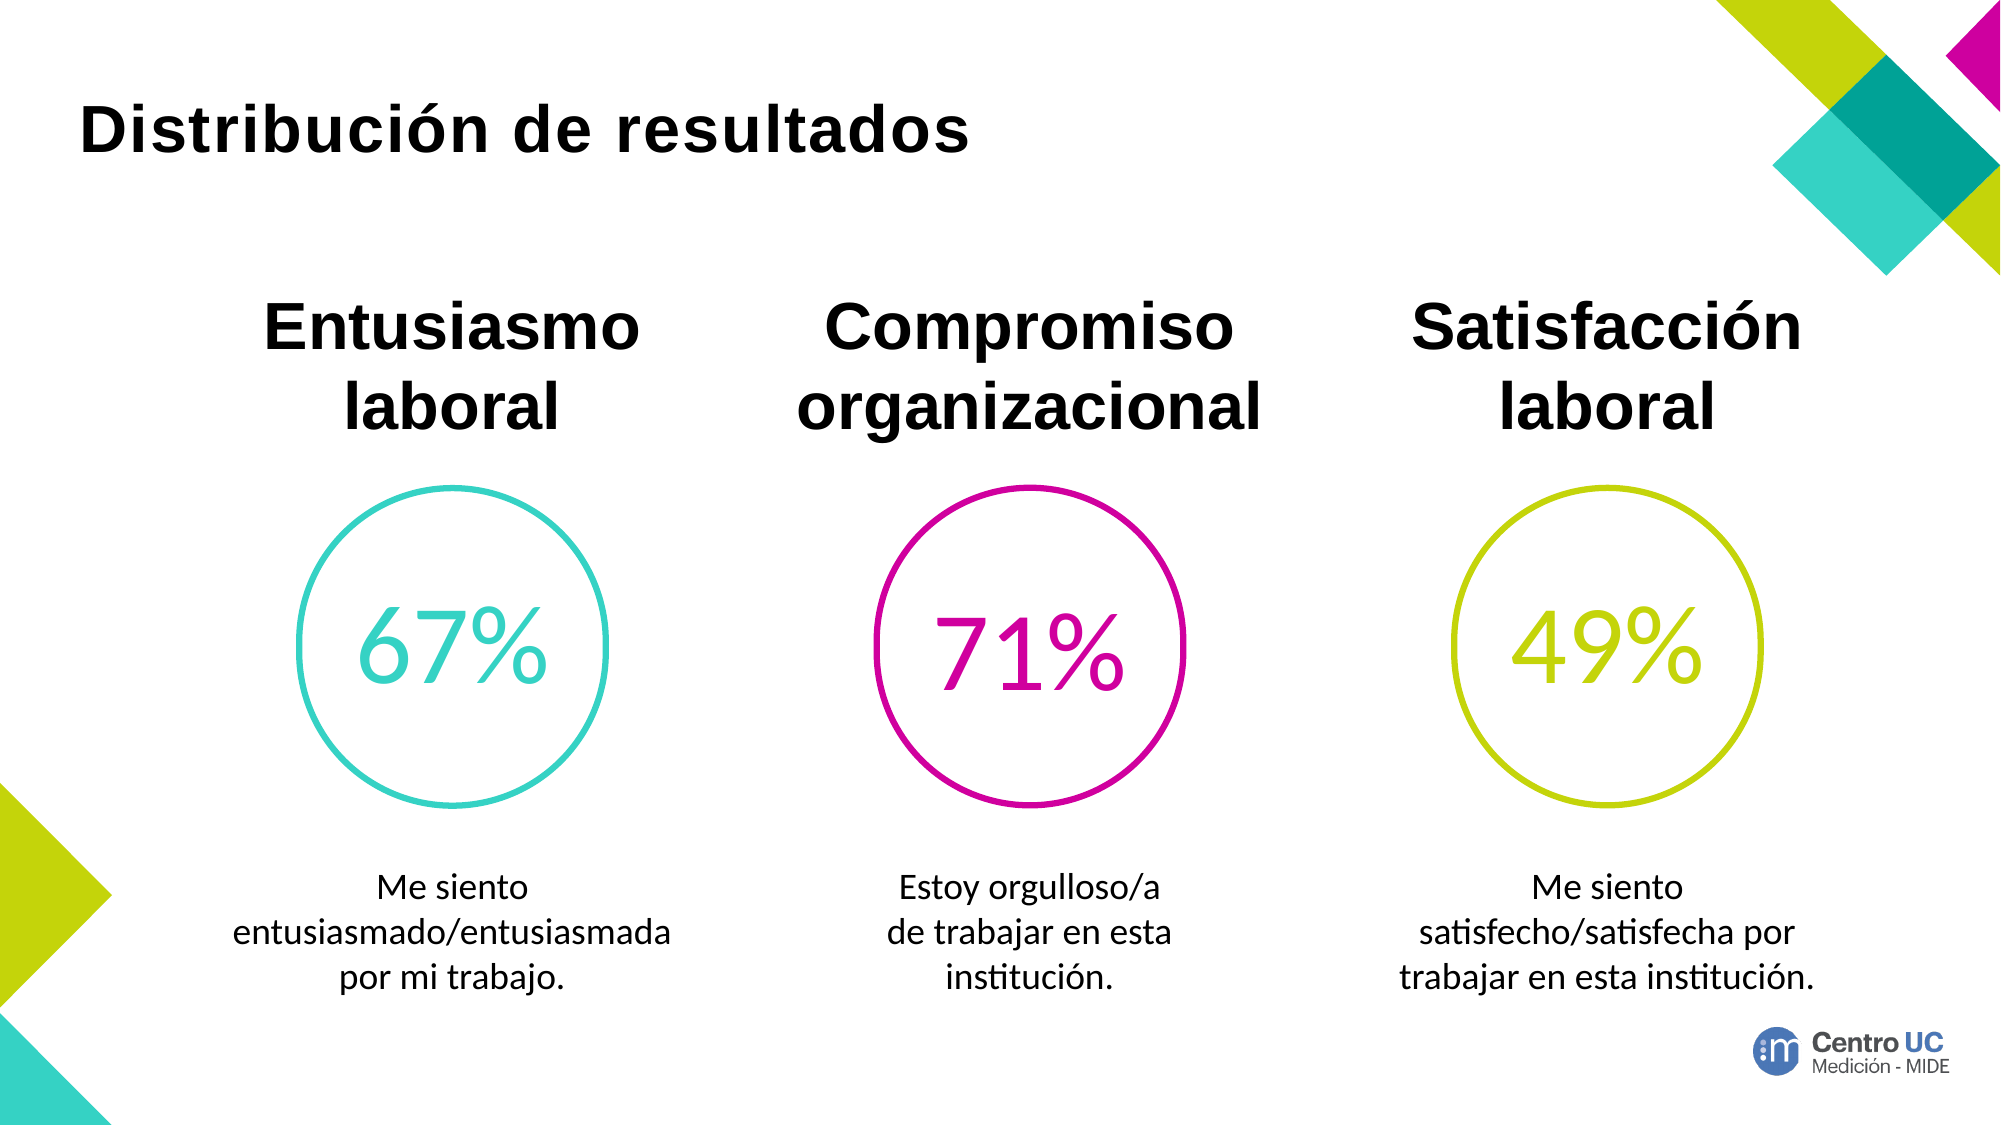

# Distribución de resultados

67%
49%
71%